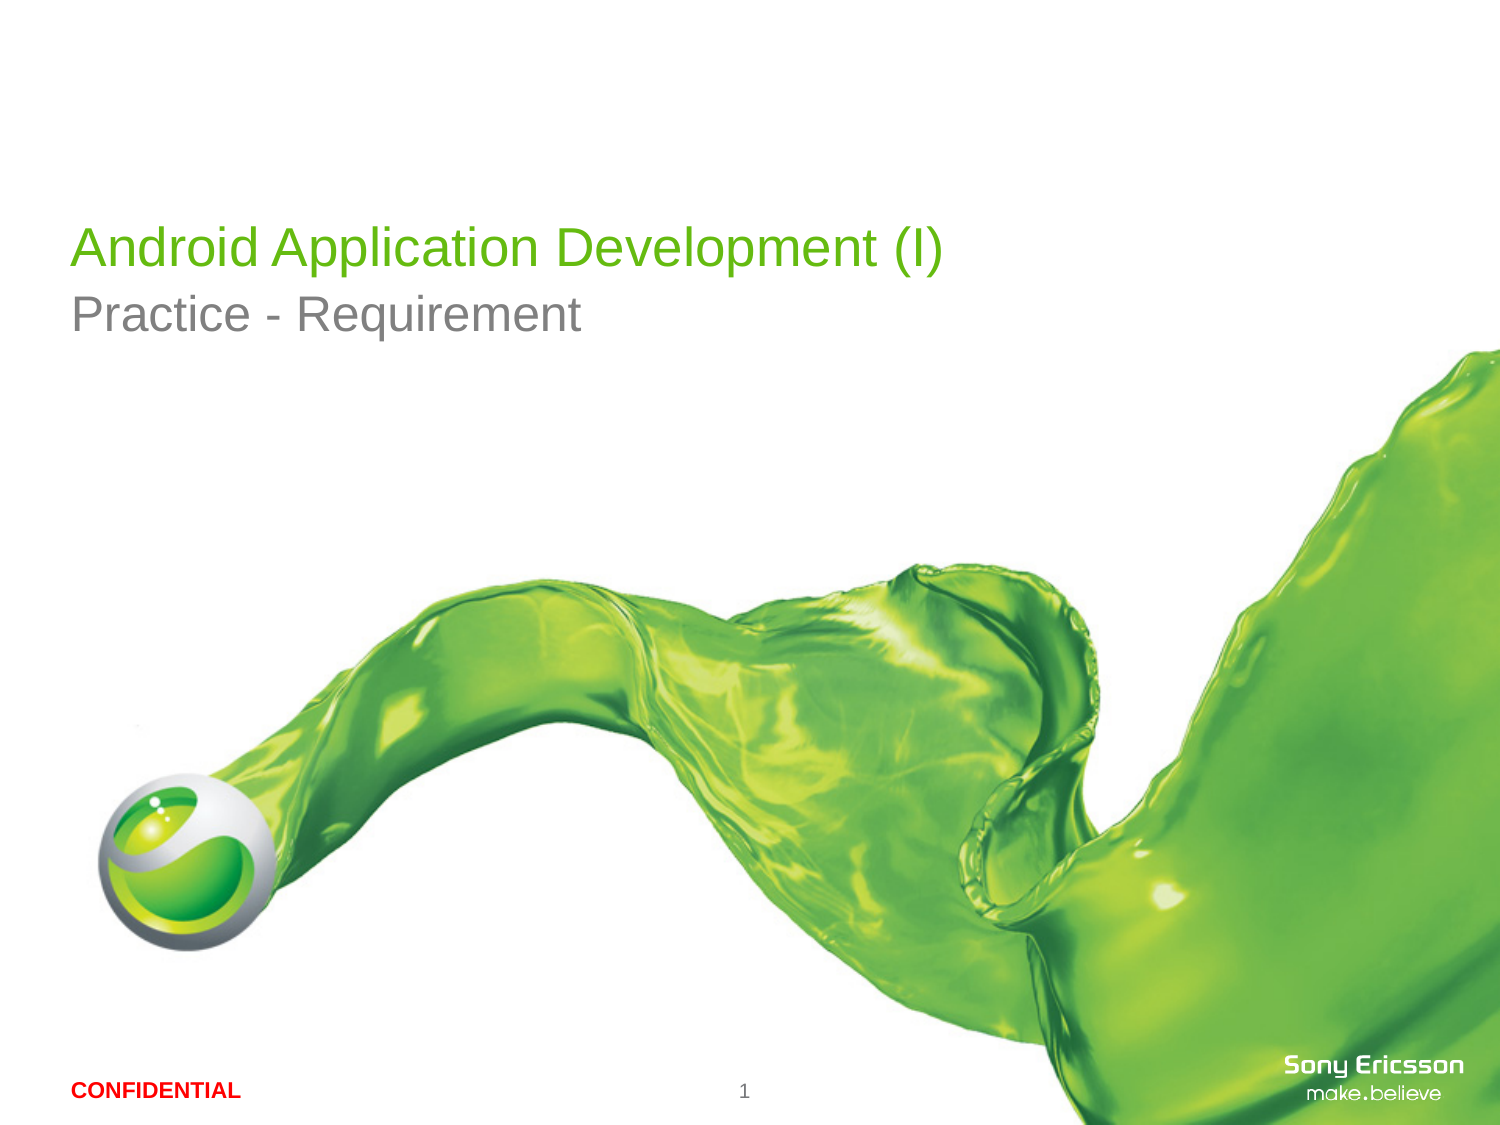

# Android Application Development (I)
Practice - Requirement